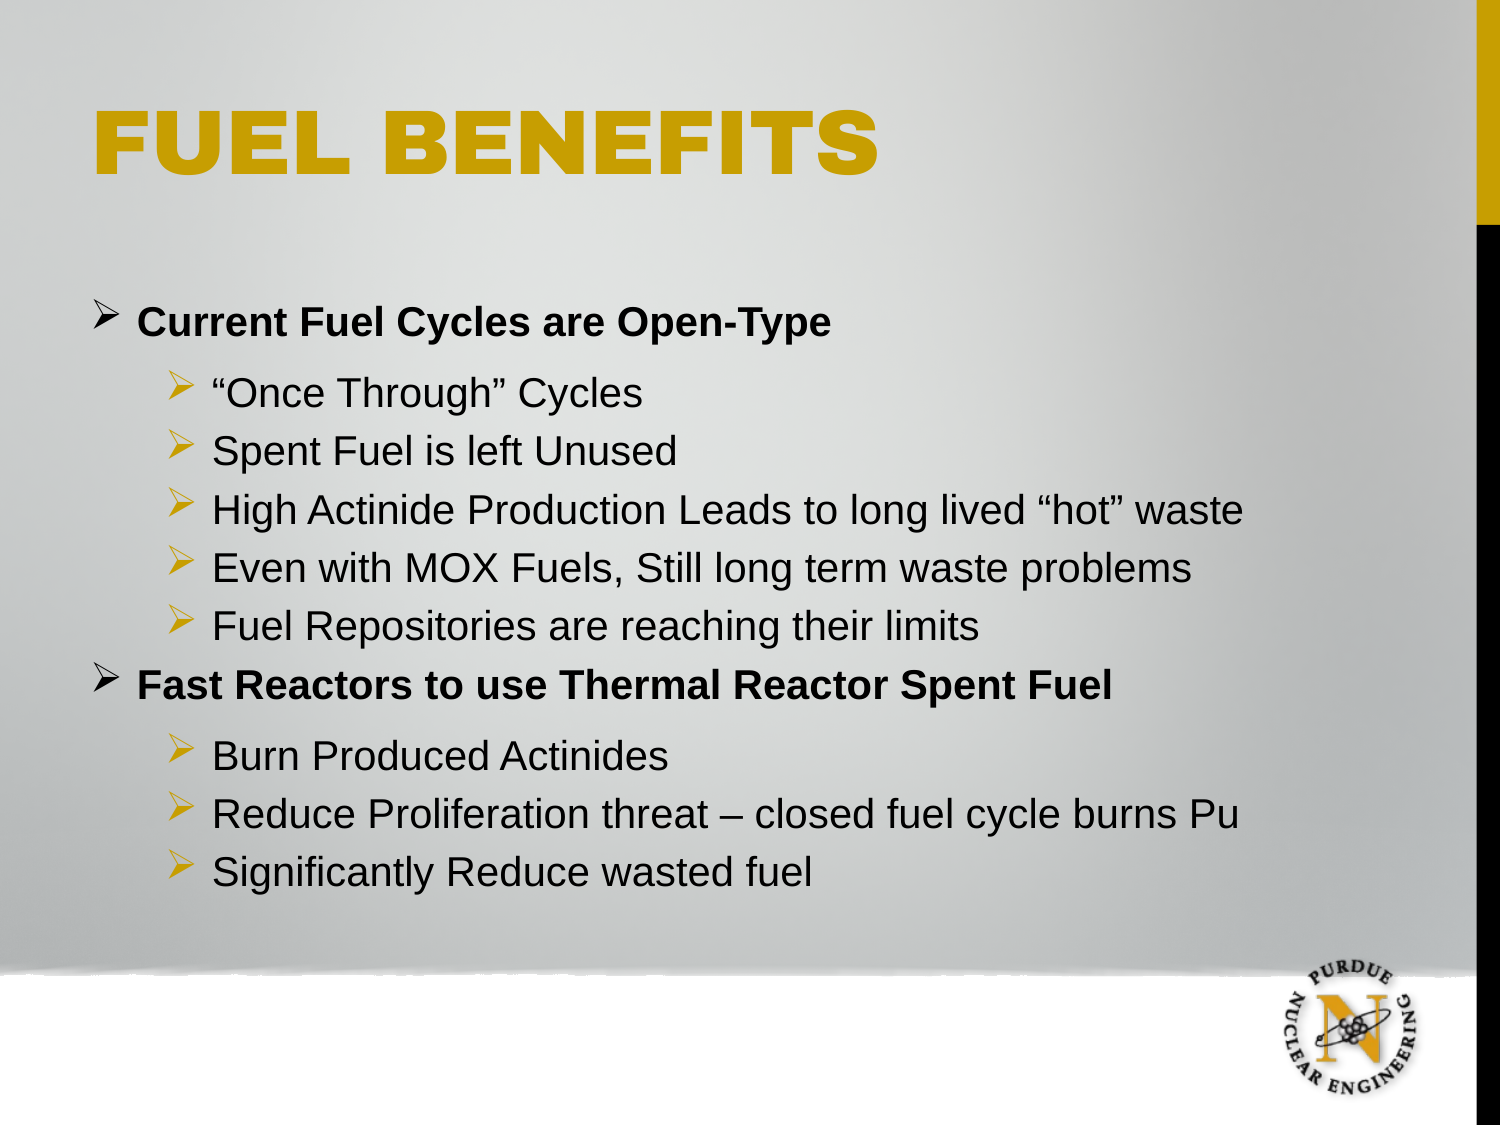

# Fuel Benefits
Current Fuel Cycles are Open-Type
“Once Through” Cycles
Spent Fuel is left Unused
High Actinide Production Leads to long lived “hot” waste
Even with MOX Fuels, Still long term waste problems
Fuel Repositories are reaching their limits
Fast Reactors to use Thermal Reactor Spent Fuel
Burn Produced Actinides
Reduce Proliferation threat – closed fuel cycle burns Pu
Significantly Reduce wasted fuel